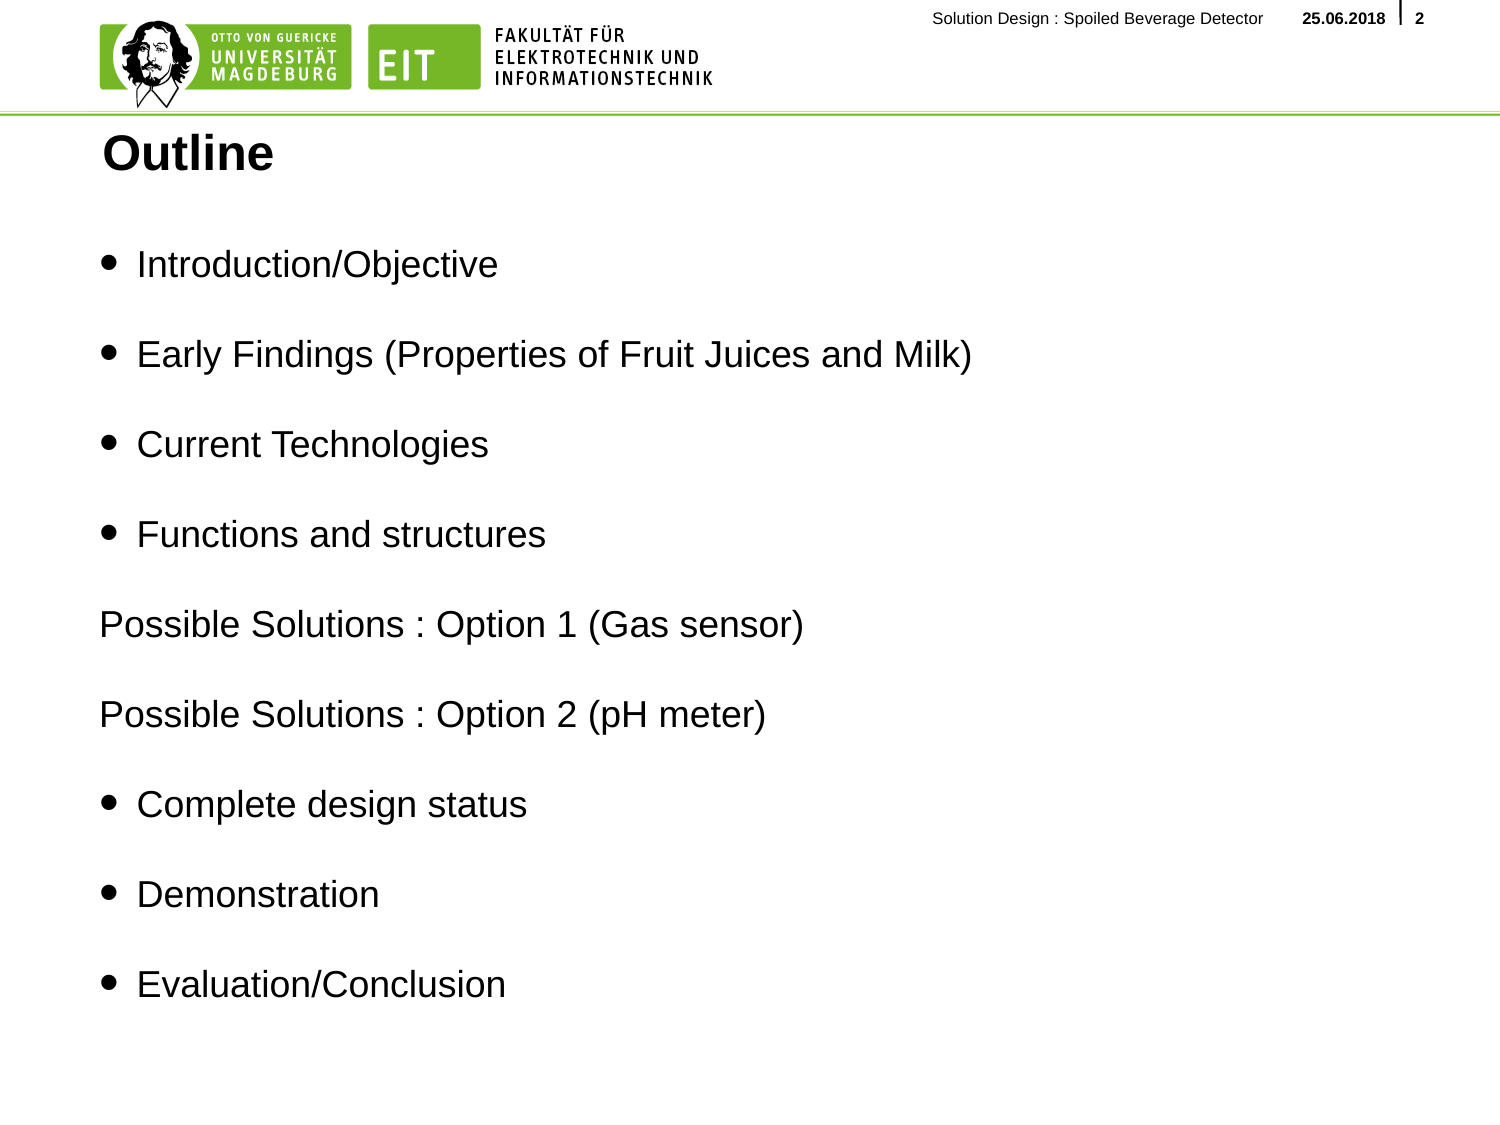

# Outline

Introduction/Objective

Early Findings (Properties of Fruit Juices and Milk)

Current Technologies

Functions and structures

Possible Solutions : Option 1 (Gas sensor)

Possible Solutions : Option 2 (pH meter)

Complete design status

Demonstration

Evaluation/Conclusion